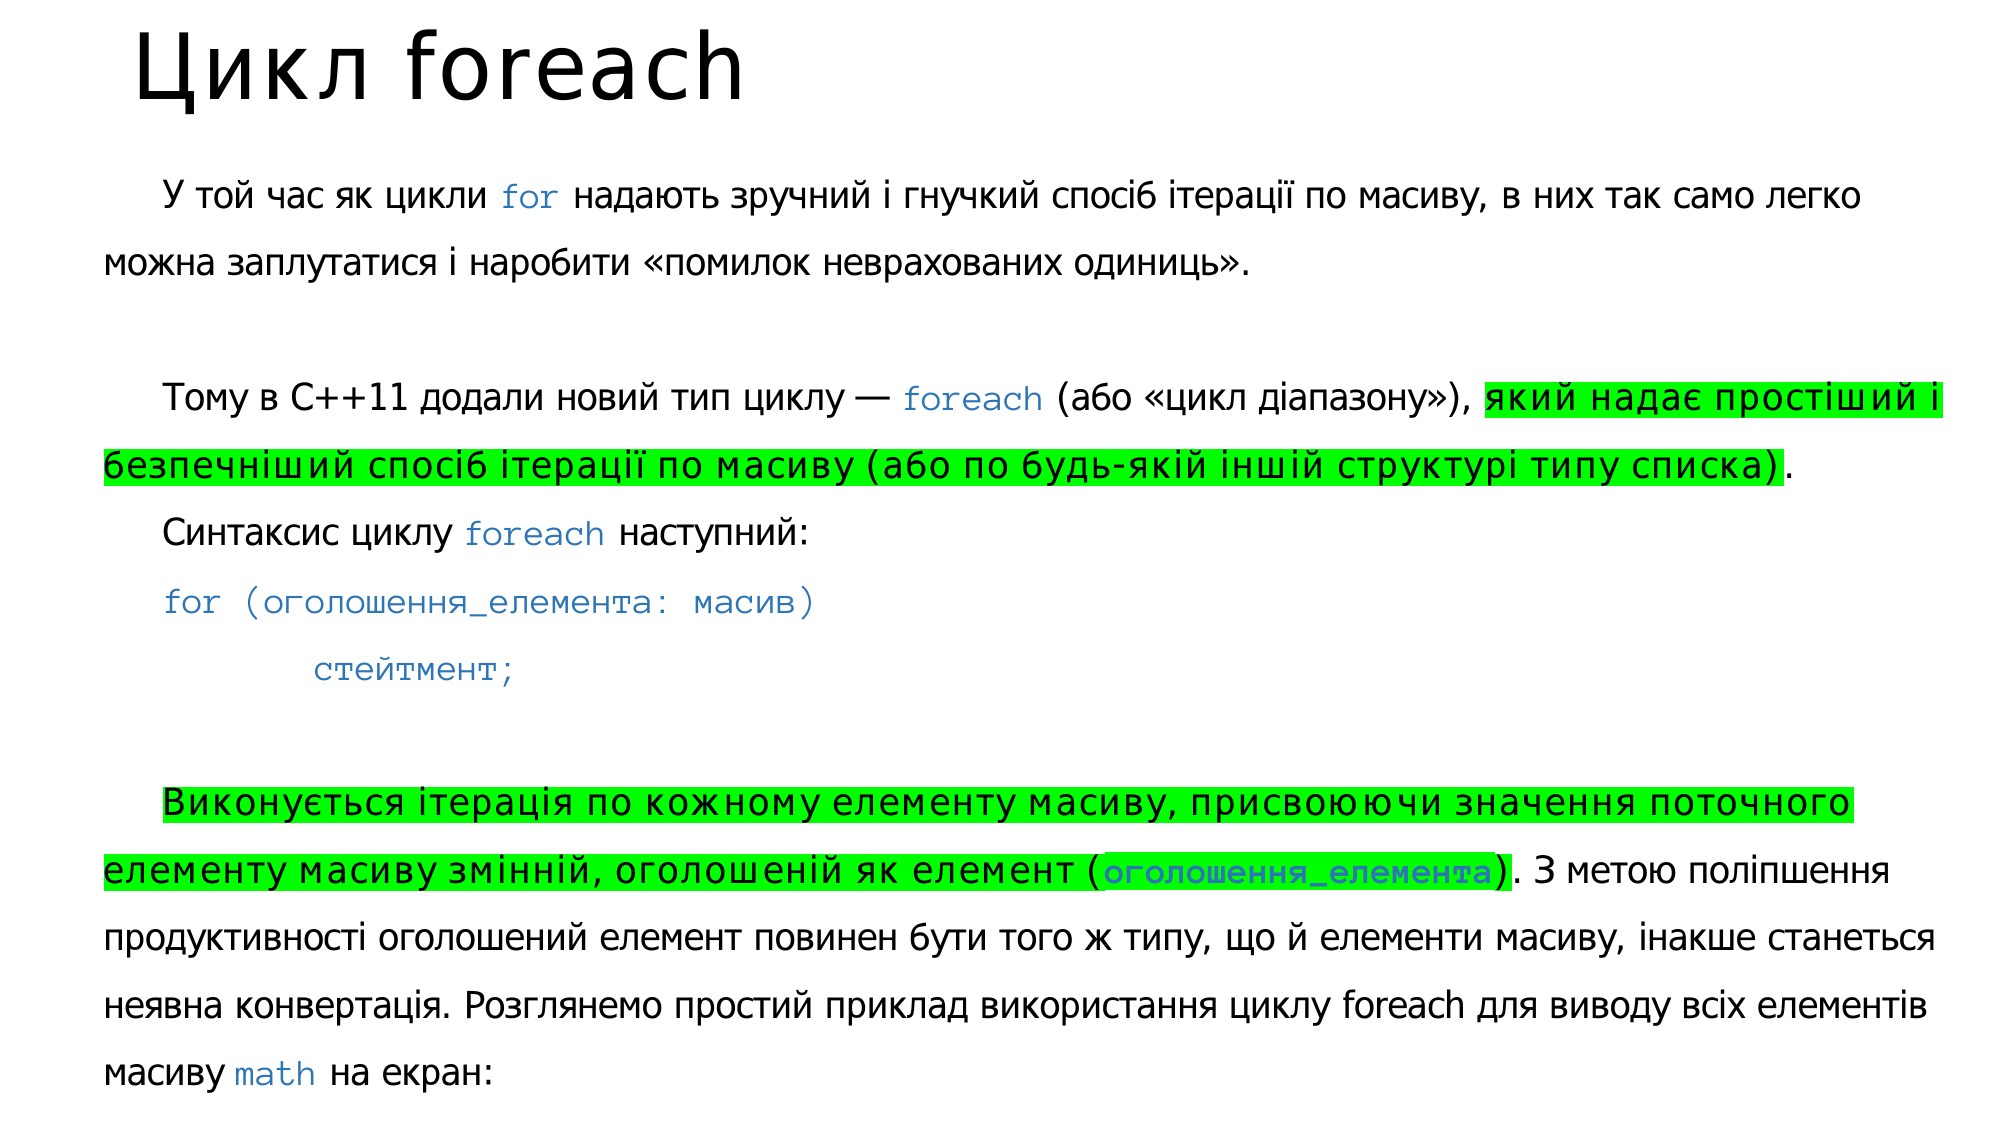

# Цикл foreach
У той час як цикли for надають зручний і гнучкий спосіб ітерації по масиву, в них так само легко можна заплутатися і наробити «помилок неврахованих одиниць».

Тому в C++11 додали новий тип циклу — foreach (або «цикл діапазону»), який надає простіший і безпечніший спосіб ітерації по масиву (або по будь-якій іншій структурі типу списка).
Синтаксис циклу foreach наступний:
for (оголошення_елемента: масив)
	   стейтмент;

Виконується ітерація по кожному елементу масиву, присвоюючи значення поточного елементу масиву змінній, оголошеній як елемент (оголошення_елемента). З метою поліпшення продуктивності оголошений елемент повинен бути того ж типу, що й елементи масиву, інакше станеться неявна конвертація. Розглянемо простий приклад використання циклу foreach для виводу всіх елементів масиву math на екран: